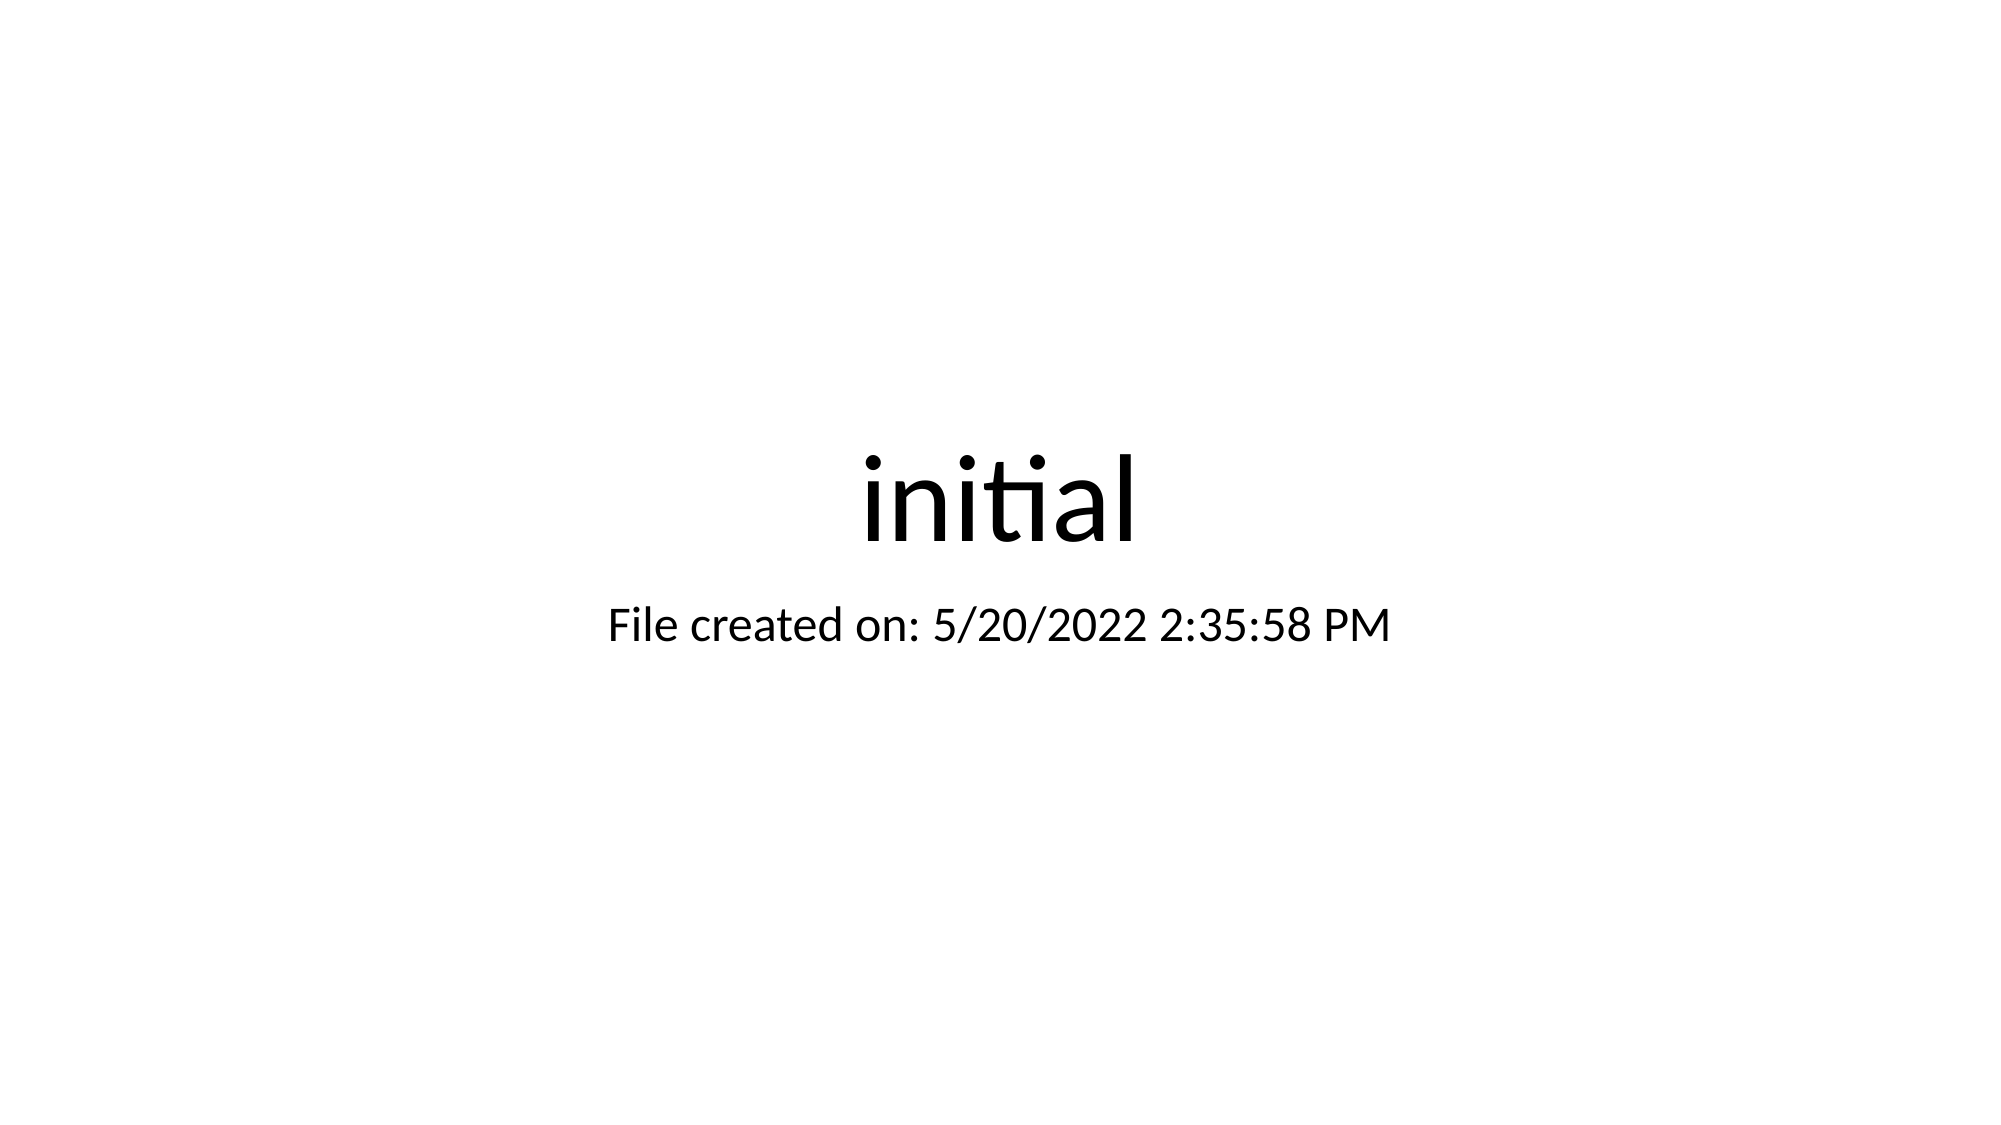

# initial
File created on: 5/20/2022 2:35:58 PM